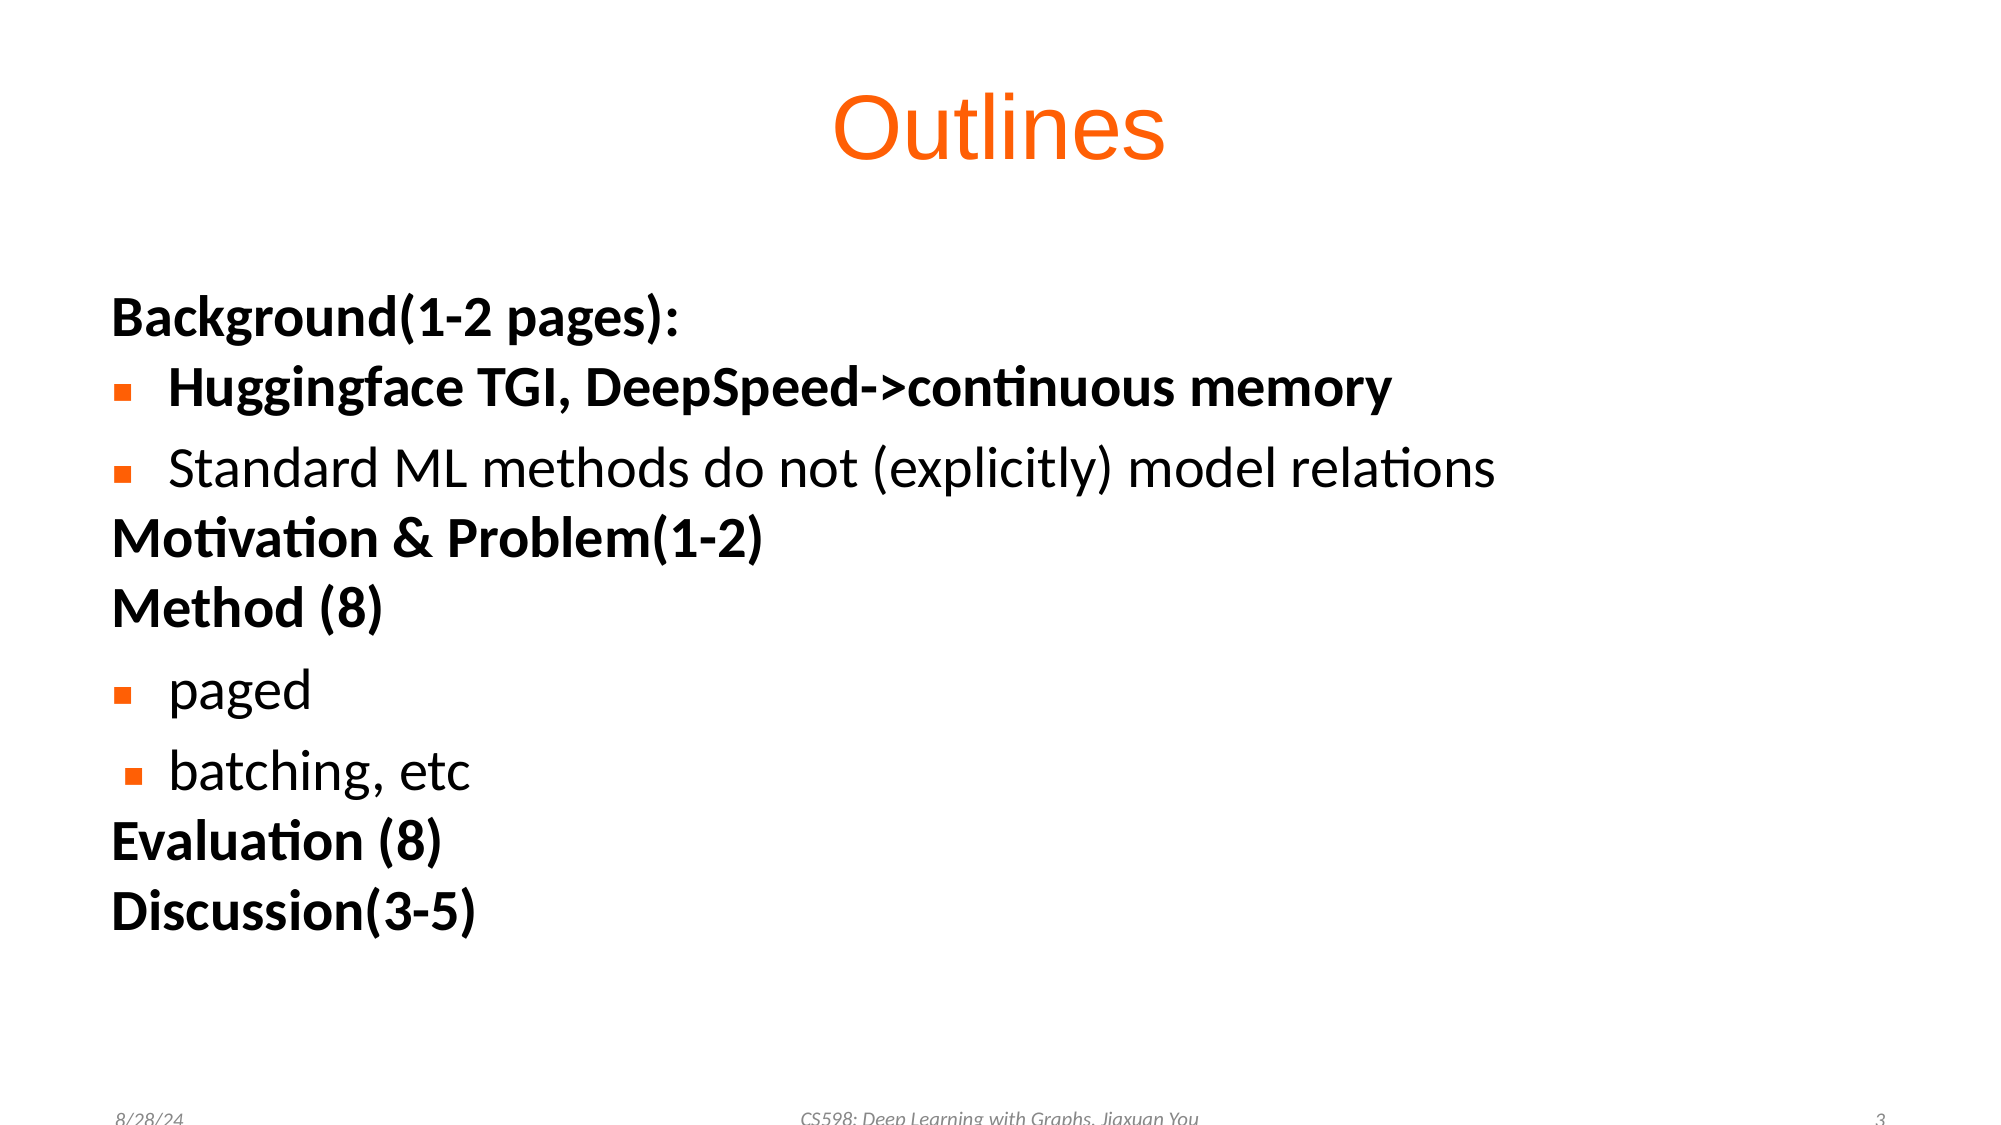

# Outlines

Background(1-2 pages):
Huggingface TGI, DeepSpeed->continuous memory
Standard ML methods do not (explicitly) model relations
Motivation & Problem(1-2)
Method (8)
paged
batching, etc
Evaluation (8)
Discussion(3-5)
CS598: Deep Learning with Graphs, Jiaxuan You
8/28/24
3